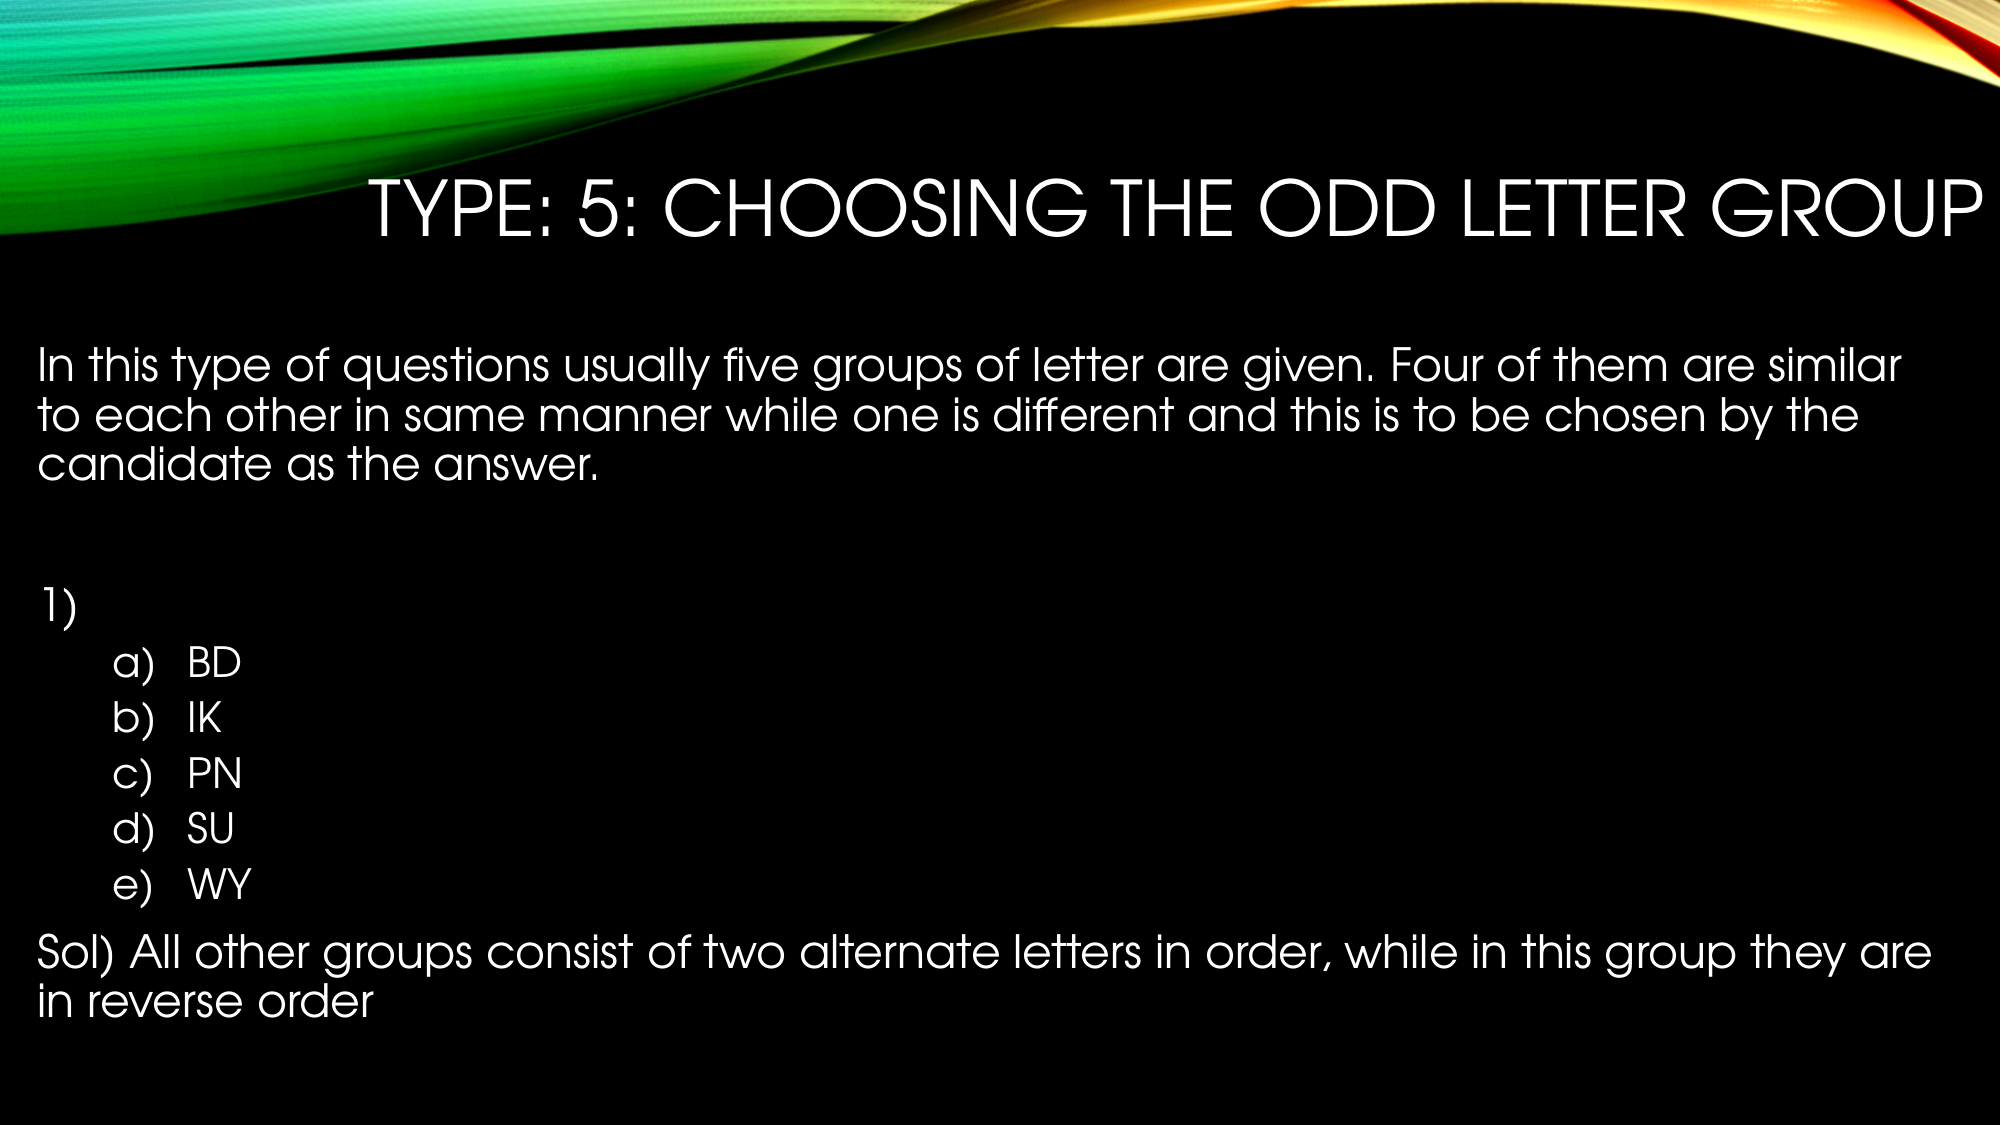

# Type: 5: Choosing the ODD letter group
In this type of questions usually five groups of letter are given. Four of them are similar to each other in same manner while one is different and this is to be chosen by the candidate as the answer.

1)
BD
IK
PN
SU
WY
Sol) All other groups consist of two alternate letters in order, while in this group they are in reverse order